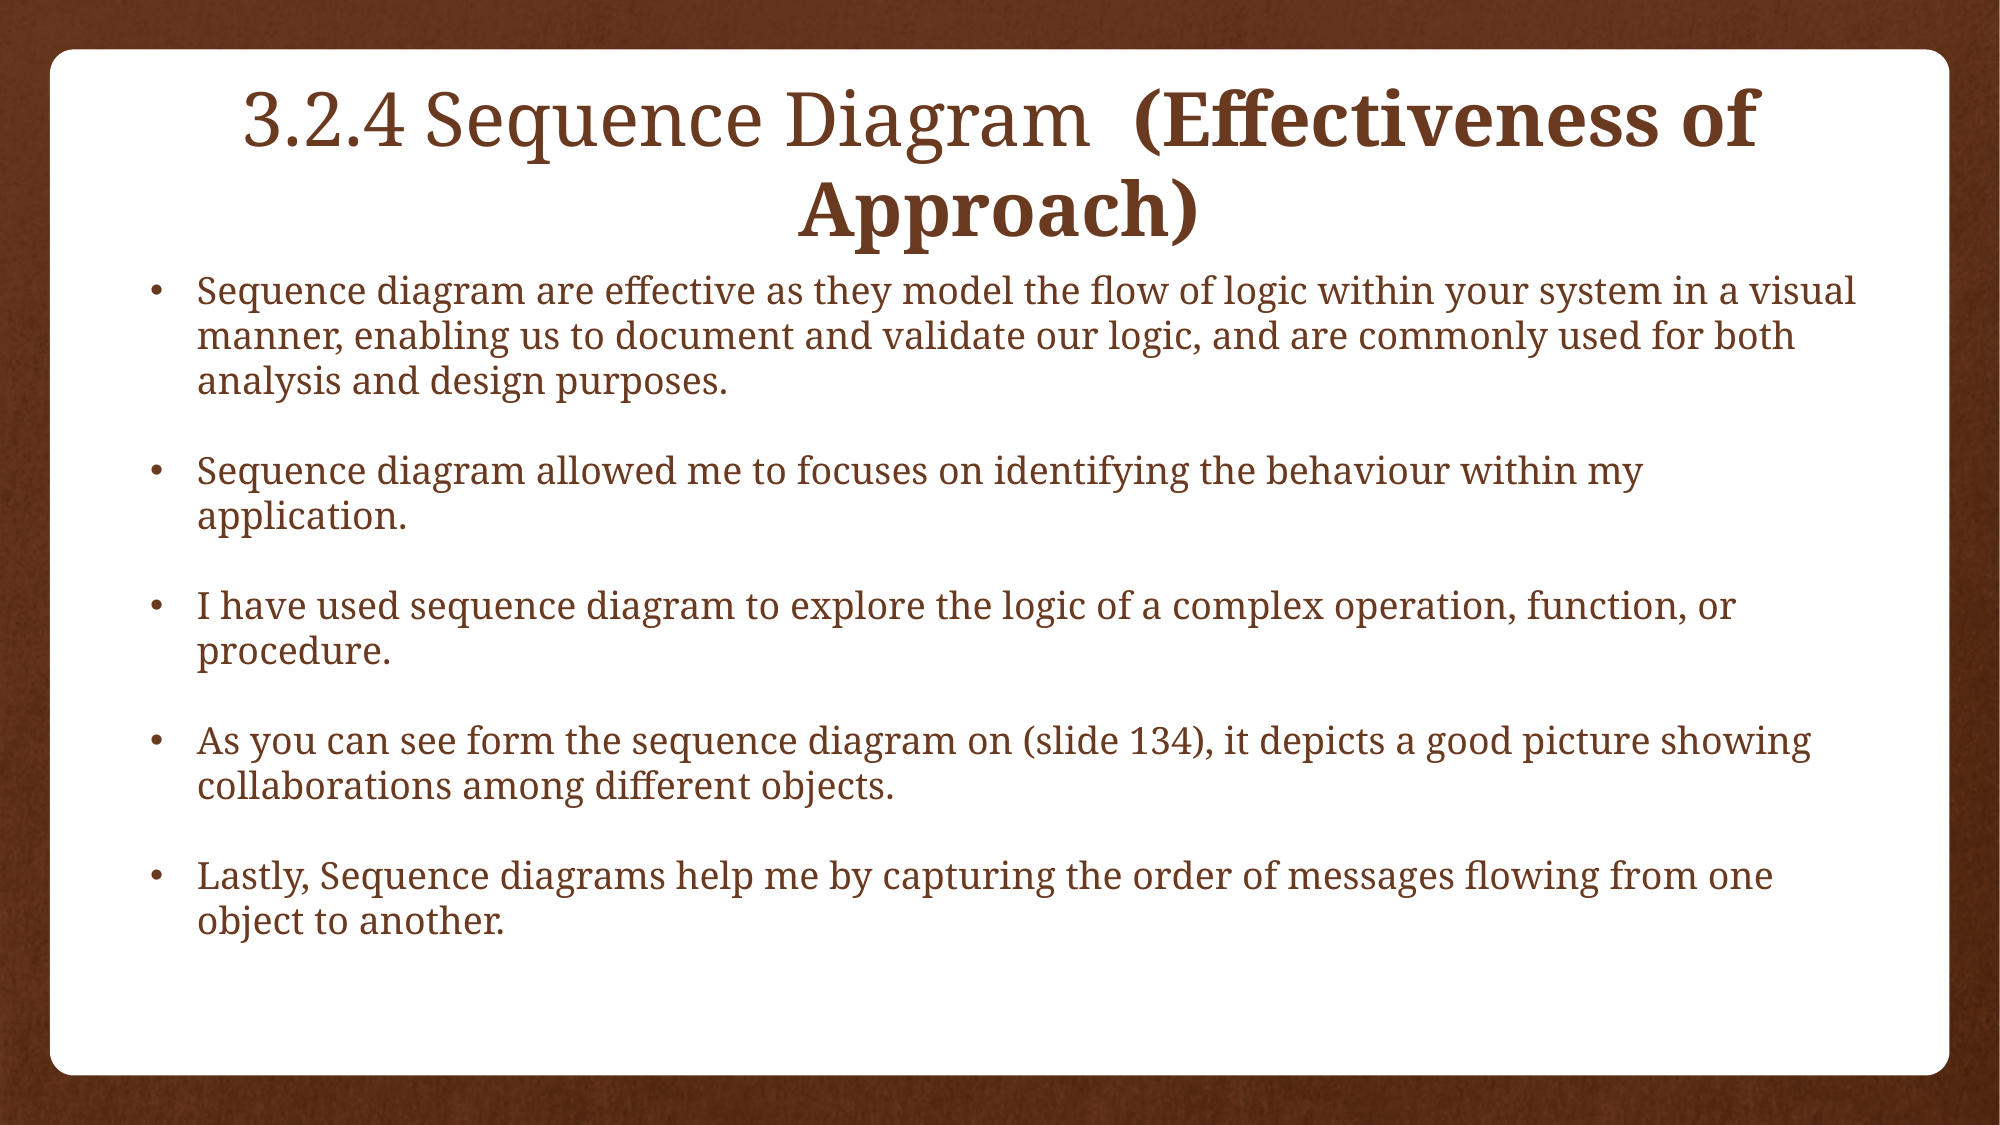

3.2.4 Sequence Diagram  (Effectiveness of Approach)
Sequence diagram are effective as they model the flow of logic within your system in a visual manner, enabling us to document and validate our logic, and are commonly used for both analysis and design purposes.

Sequence diagram allowed me to focuses on identifying the behaviour within my application.

I have used sequence diagram to explore the logic of a complex operation, function, or procedure.

As you can see form the sequence diagram on (slide 134), it depicts a good picture showing collaborations among different objects.

Lastly, Sequence diagrams help me by capturing the order of messages flowing from one object to another.